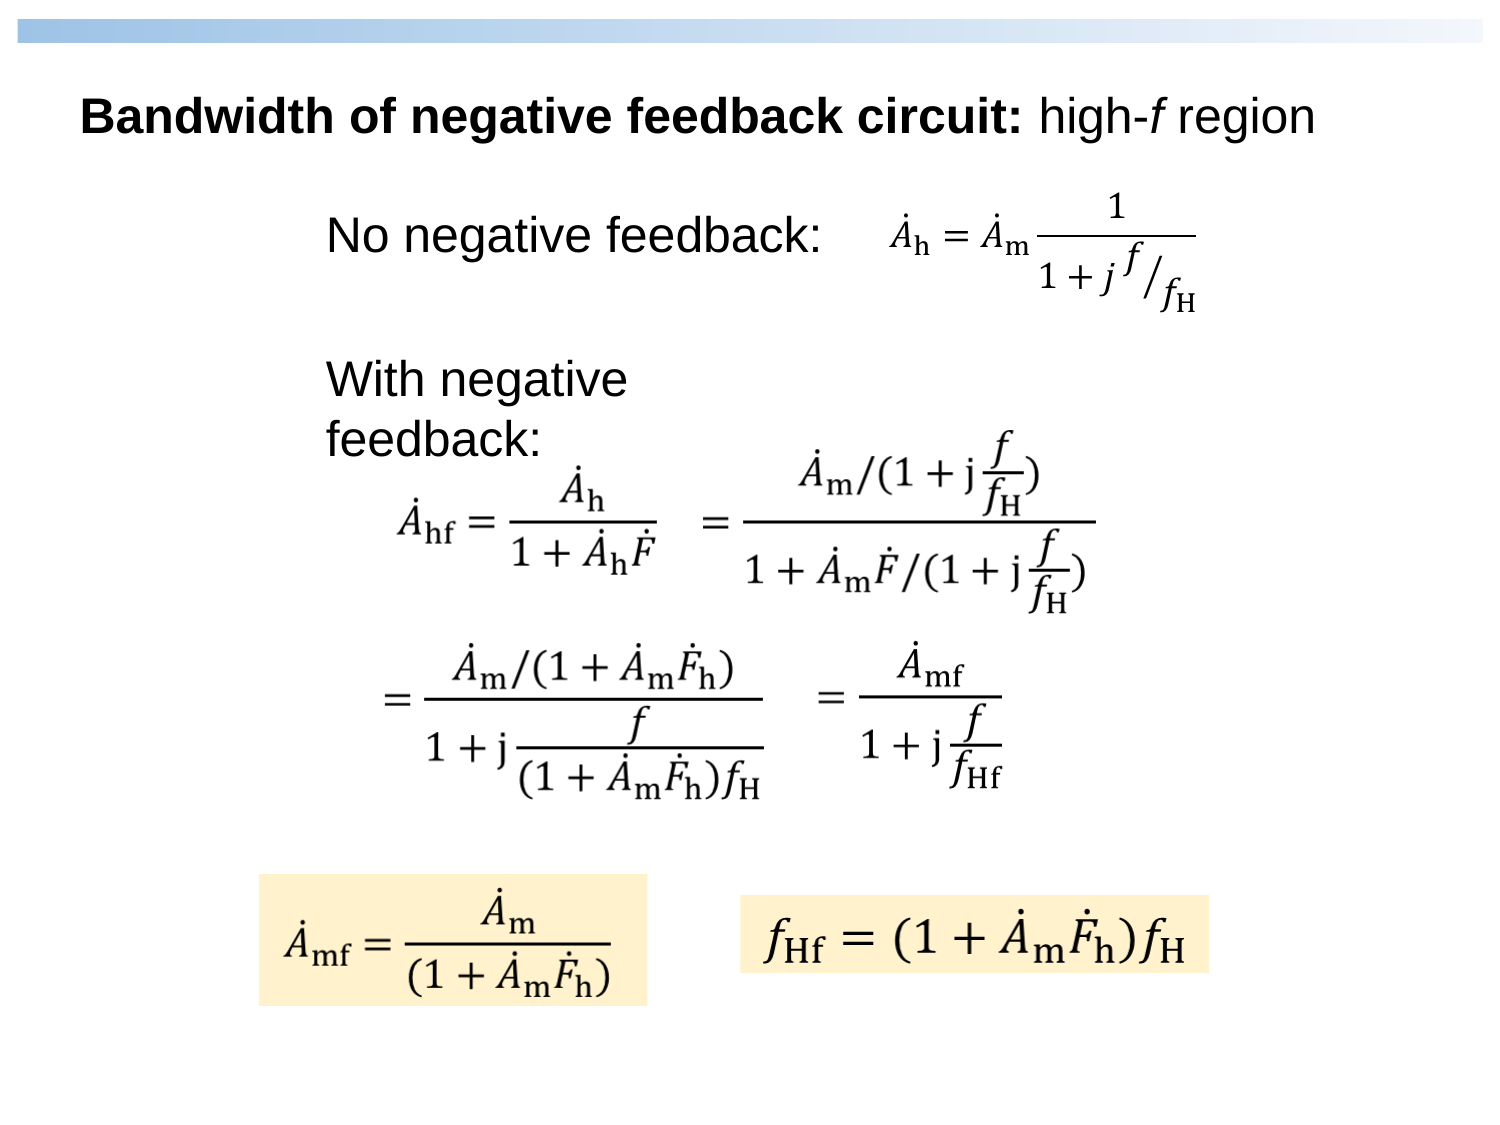

Bandwidth of negative feedback circuit: high-f region

No negative feedback:
With negative feedback: